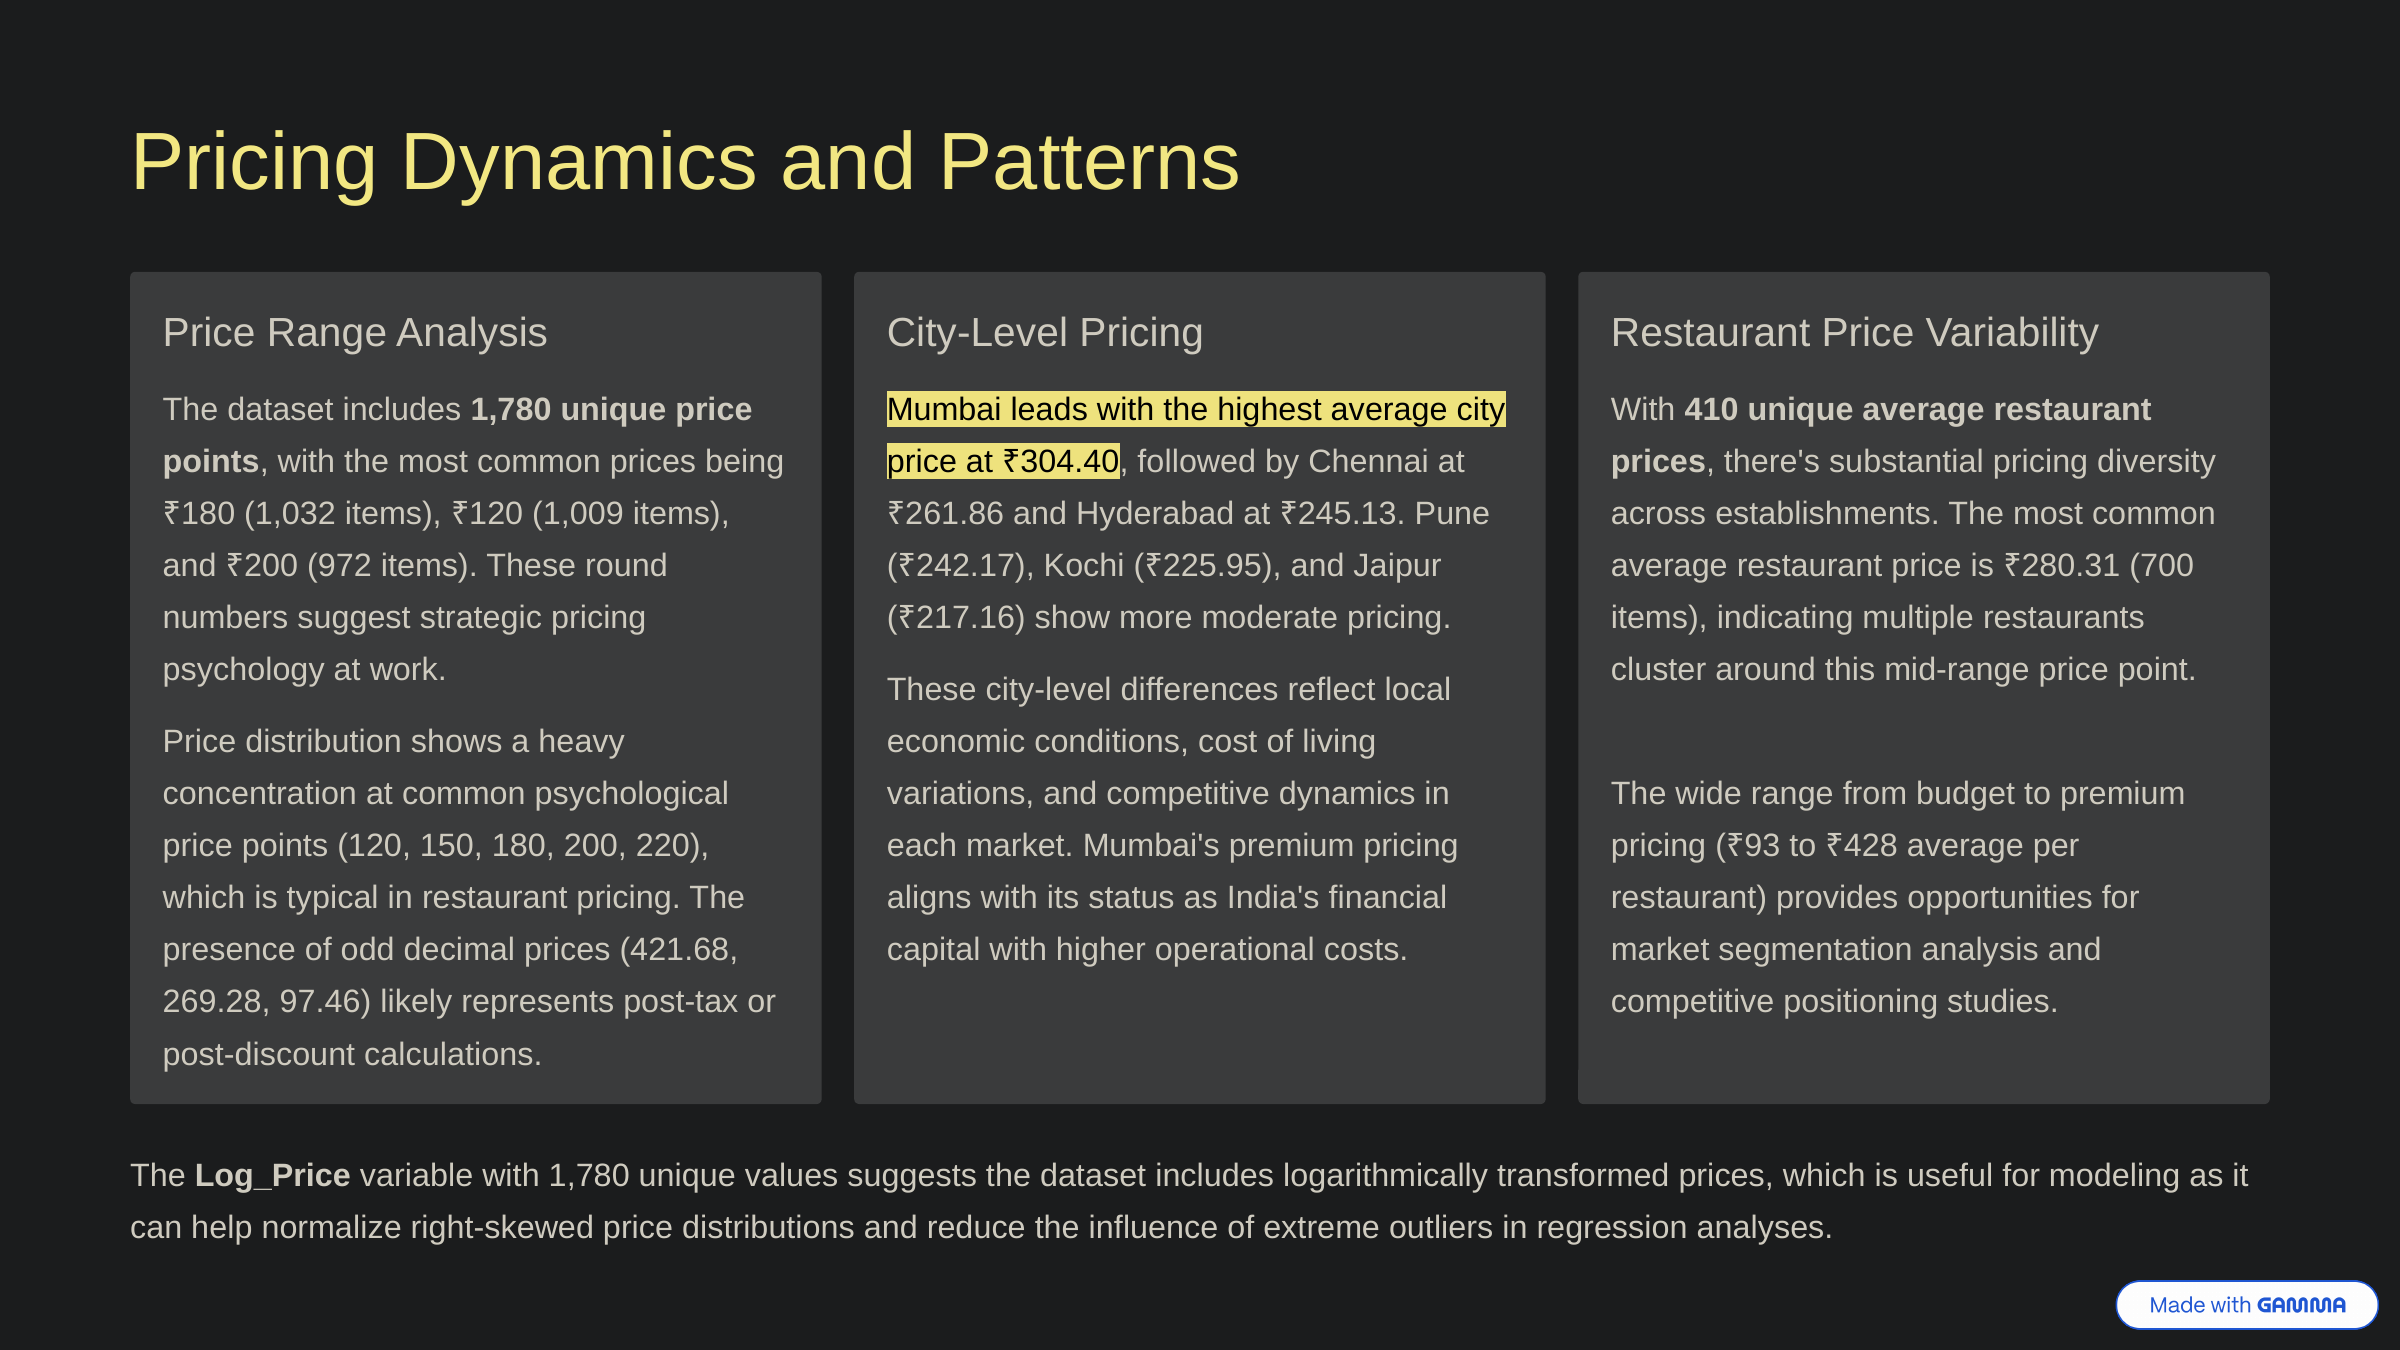

Pricing Dynamics and Patterns

Price Range Analysis
City-Level Pricing
Restaurant Price Variability
The dataset includes 1,780 unique price points, with the most common prices being ₹180 (1,032 items), ₹120 (1,009 items), and ₹200 (972 items). These round numbers suggest strategic pricing psychology at work.
Mumbai leads with the highest average city price at ₹304.40, followed by Chennai at ₹261.86 and Hyderabad at ₹245.13. Pune (₹242.17), Kochi (₹225.95), and Jaipur (₹217.16) show more moderate pricing.
With 410 unique average restaurant prices, there's substantial pricing diversity across establishments. The most common average restaurant price is ₹280.31 (700 items), indicating multiple restaurants cluster around this mid-range price point.
These city-level differences reflect local economic conditions, cost of living variations, and competitive dynamics in each market. Mumbai's premium pricing aligns with its status as India's financial capital with higher operational costs.
Price distribution shows a heavy concentration at common psychological price points (120, 150, 180, 200, 220), which is typical in restaurant pricing. The presence of odd decimal prices (421.68, 269.28, 97.46) likely represents post-tax or post-discount calculations.
The wide range from budget to premium pricing (₹93 to ₹428 average per restaurant) provides opportunities for market segmentation analysis and competitive positioning studies.
The Log_Price variable with 1,780 unique values suggests the dataset includes logarithmically transformed prices, which is useful for modeling as it can help normalize right-skewed price distributions and reduce the influence of extreme outliers in regression analyses.